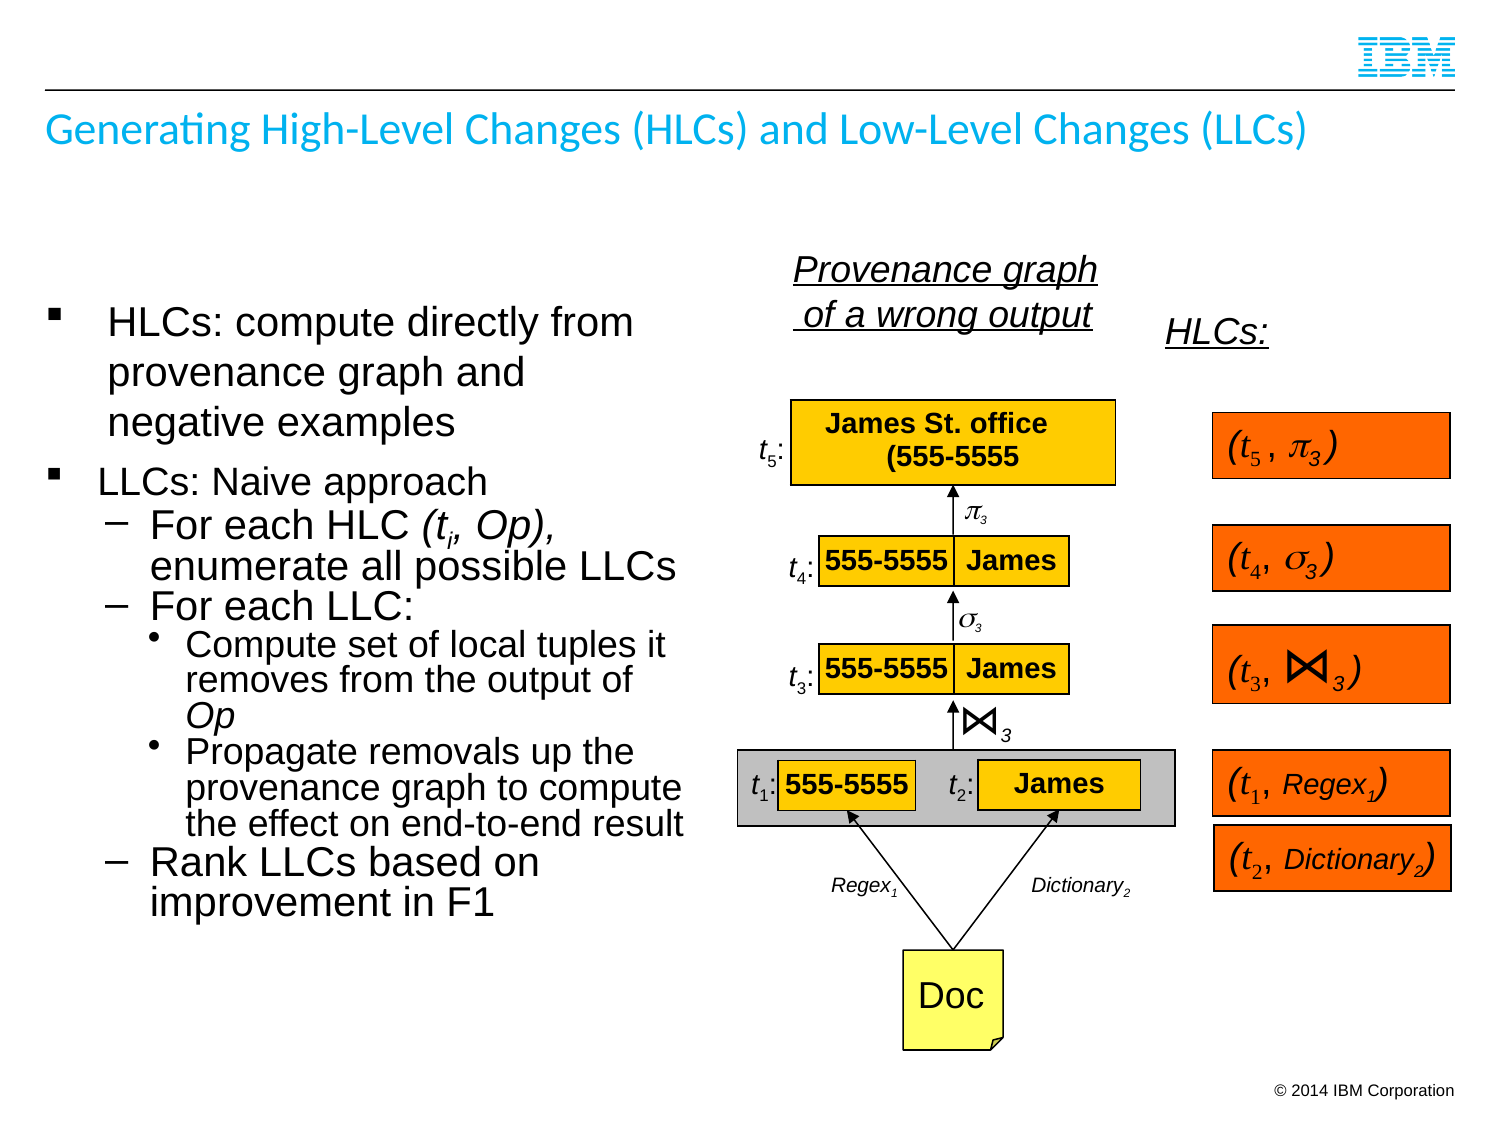

# Generating High-Level Changes (HLCs) and Low-Level Changes (LLCs)
Provenance graph
 of a wrong output
HLCs: compute directly from provenance graph and negative examples
LLCs: Naive approach
For each HLC (ti, Op), enumerate all possible LLCs
For each LLC:
Compute set of local tuples it removes from the output of Op
Propagate removals up the provenance graph to compute the effect on end-to-end result
Rank LLCs based on improvement in F1

HLCs:
(t5 , π3 )
(t4, σ3 )
(t3, ⋈3 )
(t1, Regex1)
(t2, Dictionary2)
| James St. office (555-5555 |
| --- |
t5:
π3

| 555-5555 | James |
| --- | --- |
t4:

σ3
| 555-5555 | James |
| --- | --- |
t3:
⋈3

t1:
t2:
| James |
| --- |
| 555-5555 |
| --- |
Regex1
Dictionary2
Doc
80